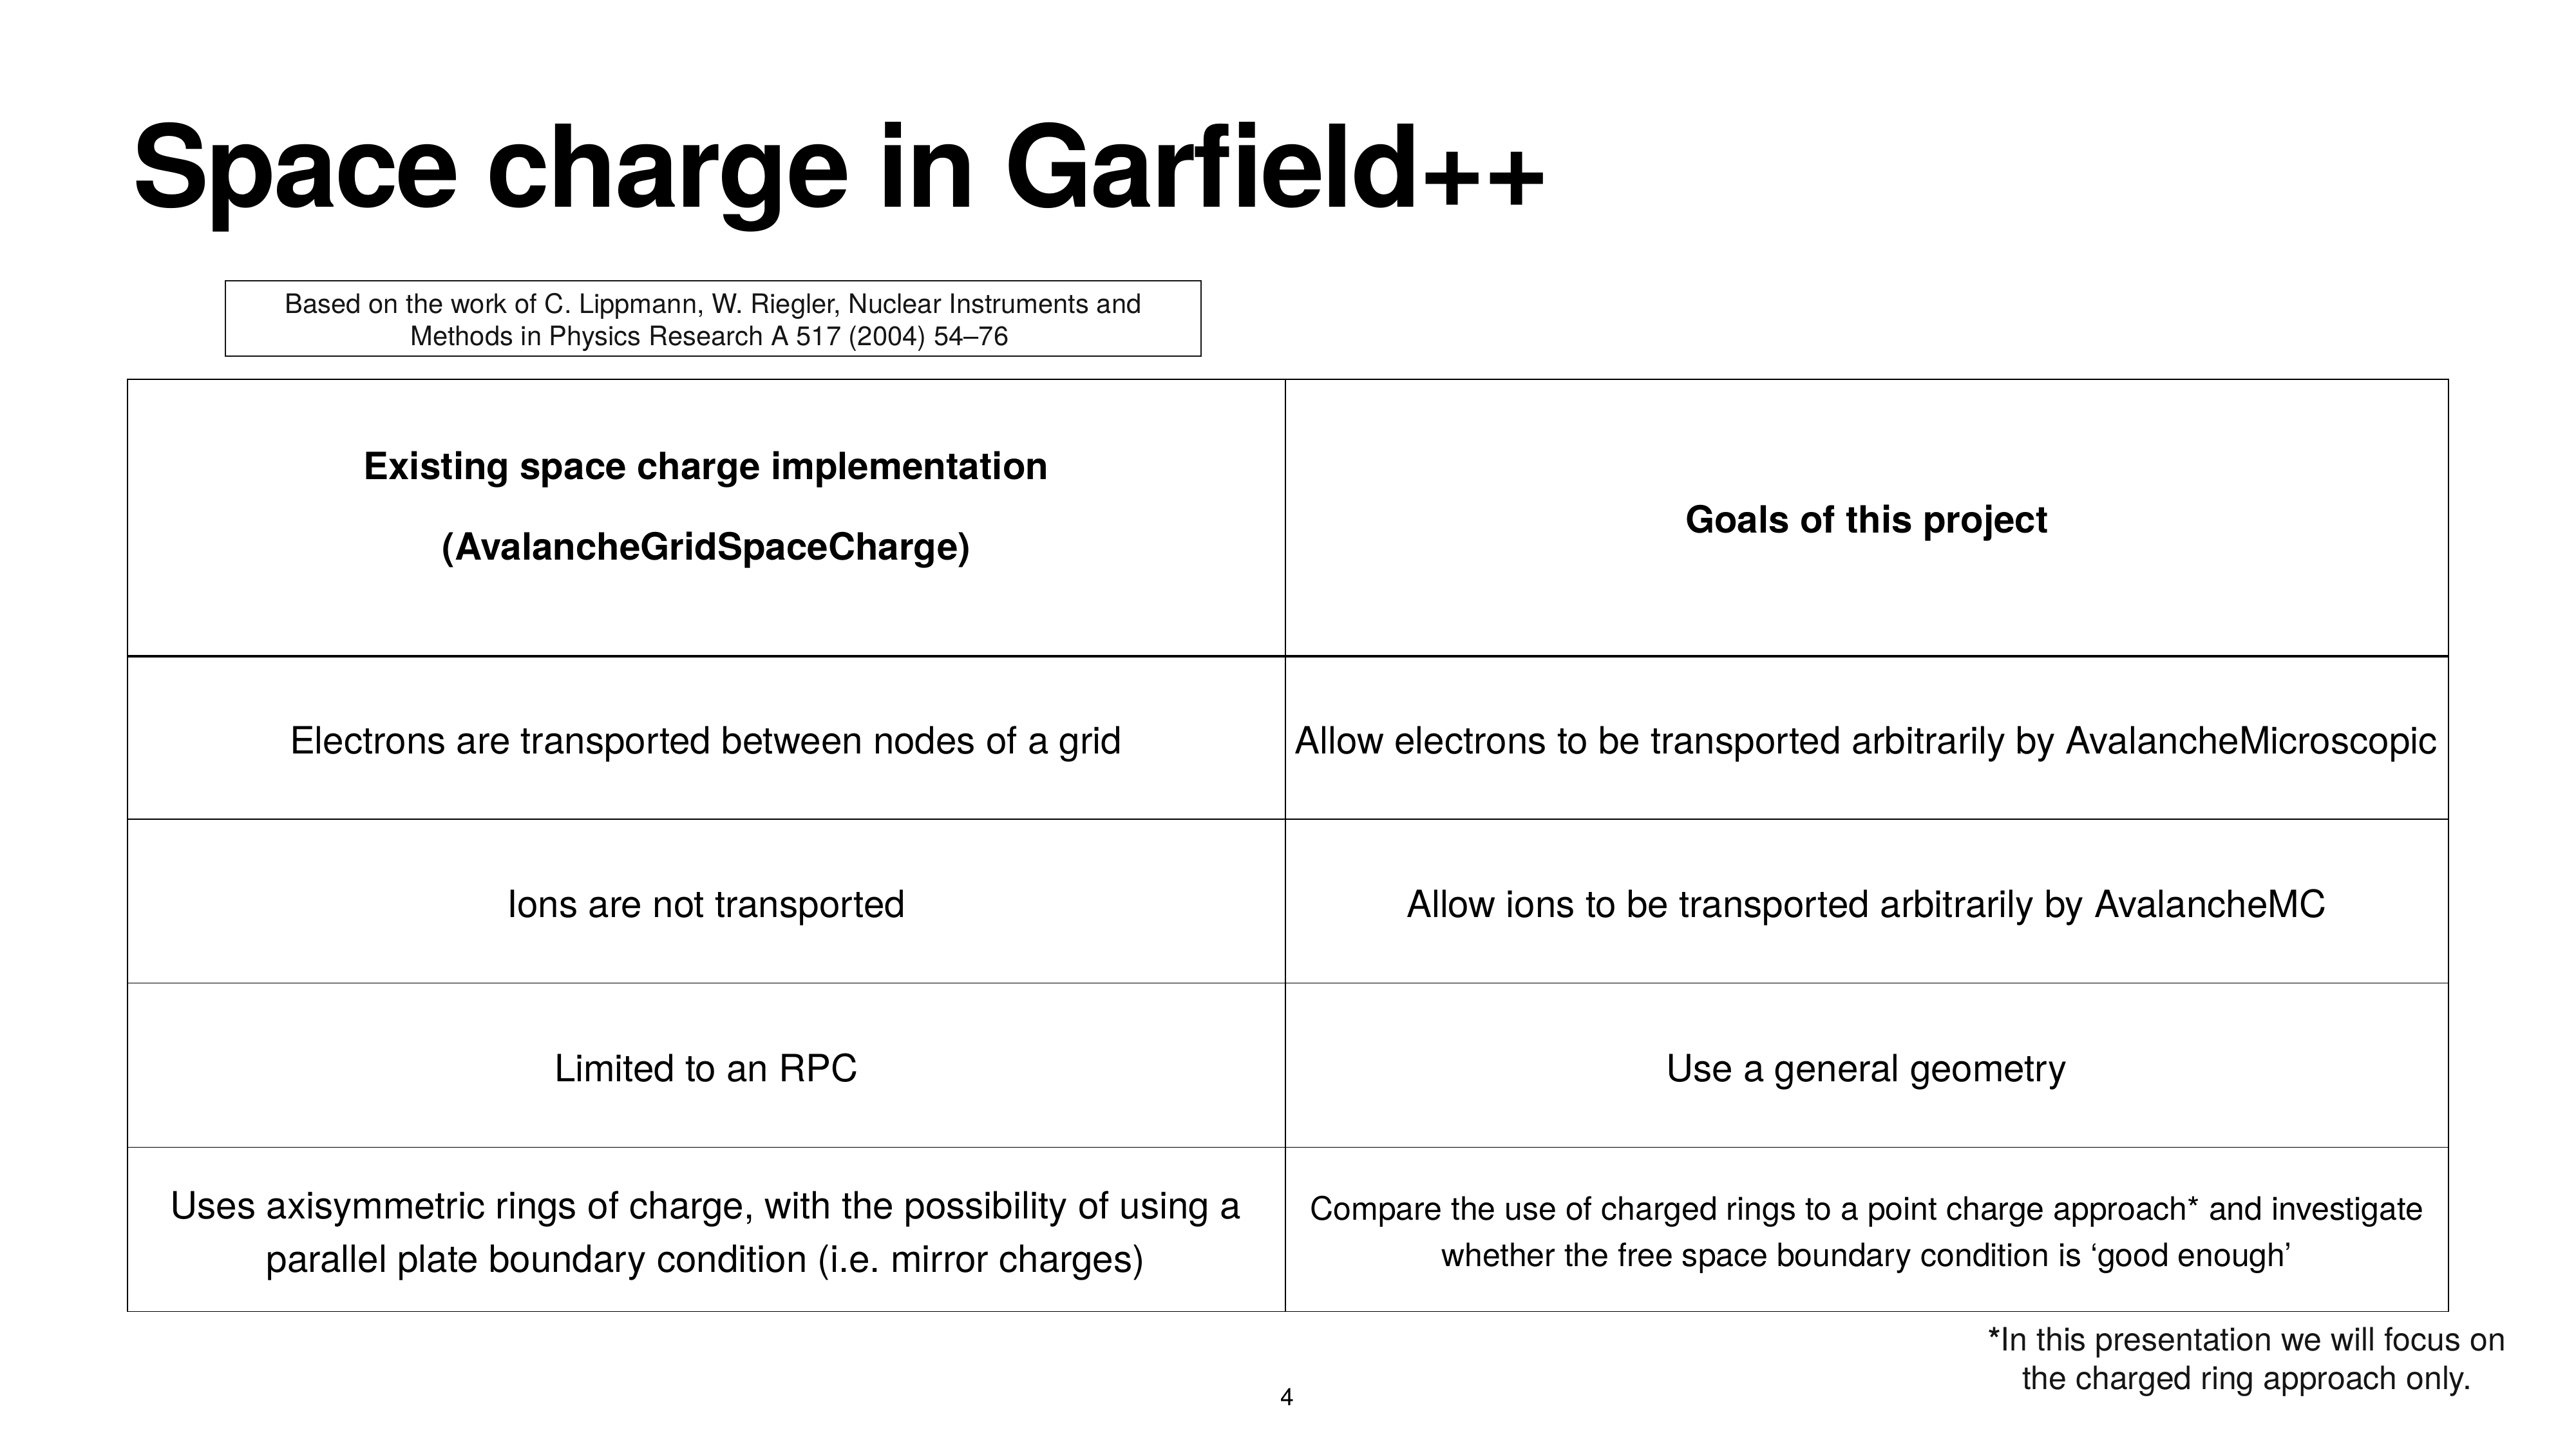

# Space charge in Garfield++
Based on the work of C. Lippmann, W. Riegler, Nuclear Instruments and Methods in Physics Research A 517 (2004) 54–76
| Existing space charge implementation (AvalancheGridSpaceCharge) | Goals of this project |
| --- | --- |
| Electrons are transported between nodes of a grid | Allow electrons to be transported arbitrarily by AvalancheMicroscopic |
| Ions are not transported | Allow ions to be transported arbitrarily by AvalancheMC |
| Limited to an RPC | Use a general geometry |
| Uses axisymmetric rings of charge, with the possibility of using a parallel plate boundary condition (i.e. mirror charges) | Compare the use of charged rings to a point charge approach\* and investigate whether the free space boundary condition is ‘good enough’ |
*In this presentation we will focus on the charged ring approach only.
4